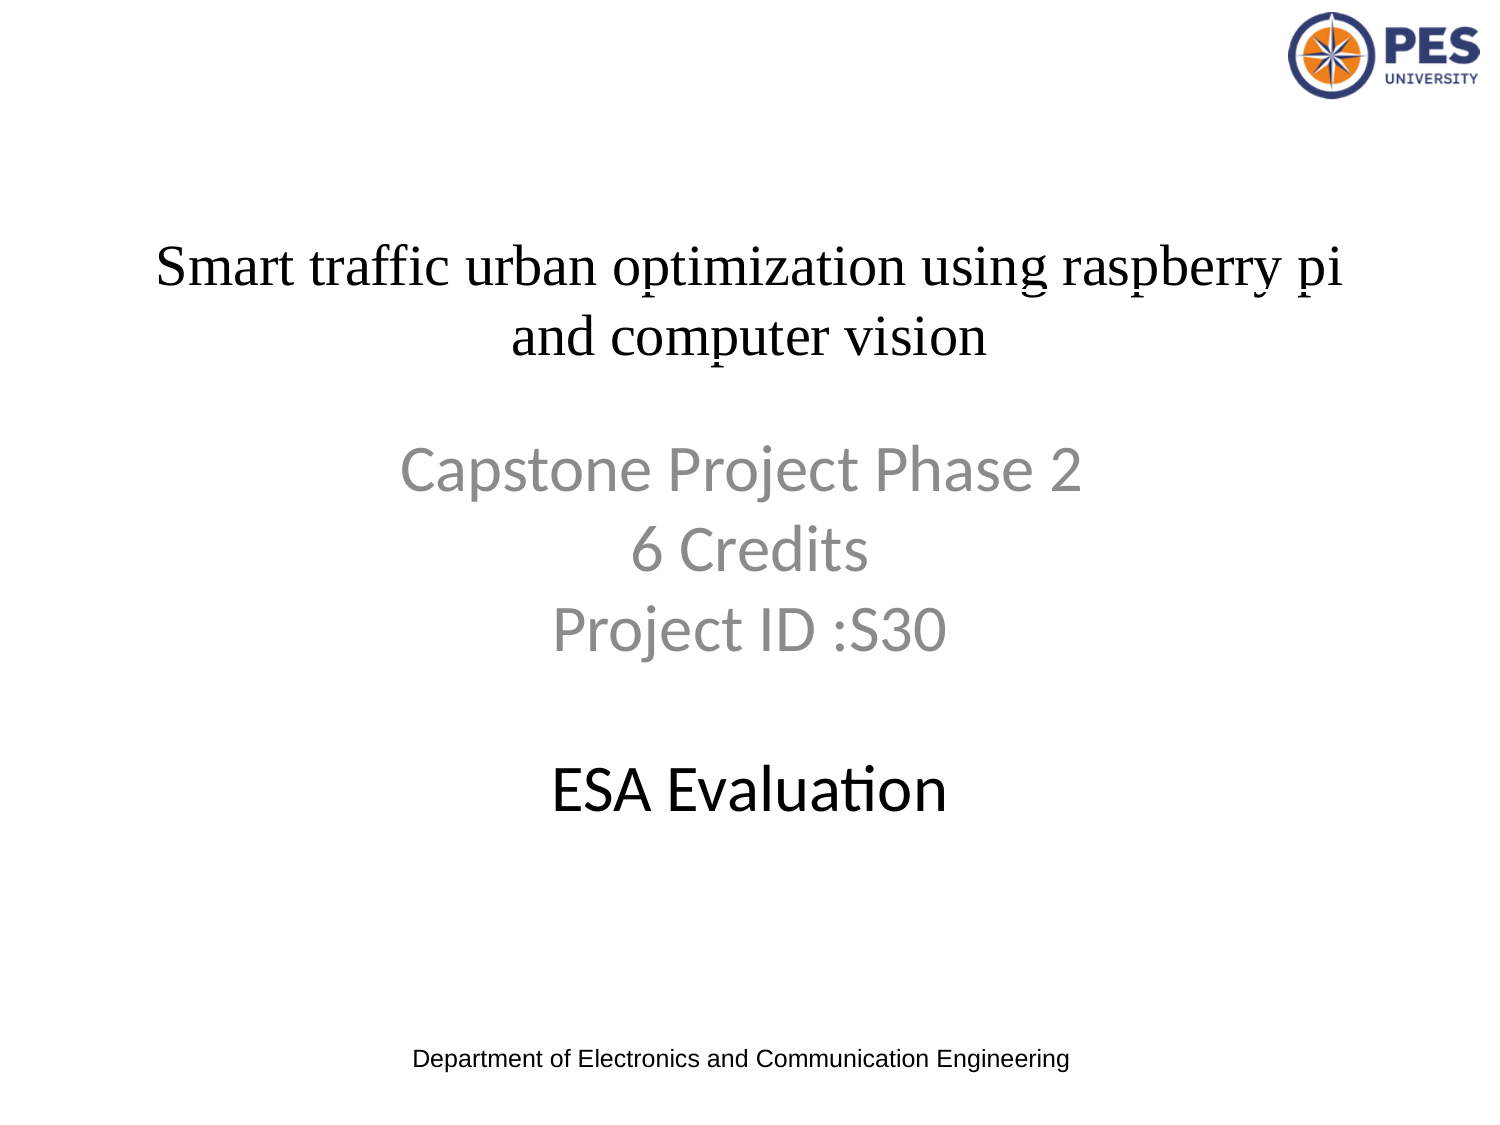

Smart traffic urban optimization using raspberry pi and computer vision
Capstone Project Phase 2
6 Credits
Project ID :S30

ESA Evaluation
Department of Electronics and Communication Engineering